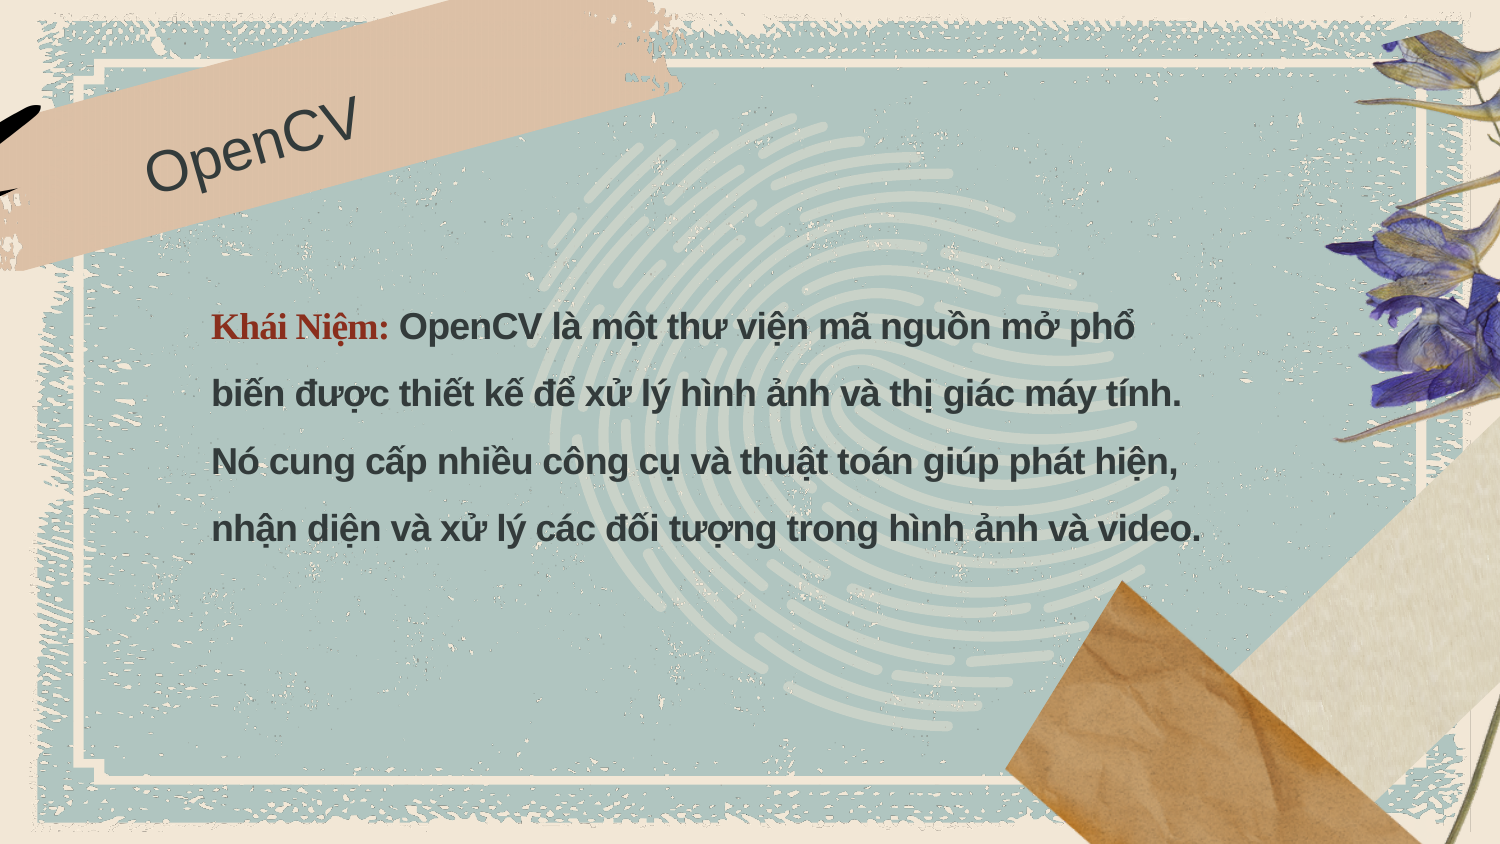

OpenCV
Khái Niệm: OpenCV là một thư viện mã nguồn mở phổ biến được thiết kế để xử lý hình ảnh và thị giác máy tính. Nó cung cấp nhiều công cụ và thuật toán giúp phát hiện, nhận diện và xử lý các đối tượng trong hình ảnh và video.